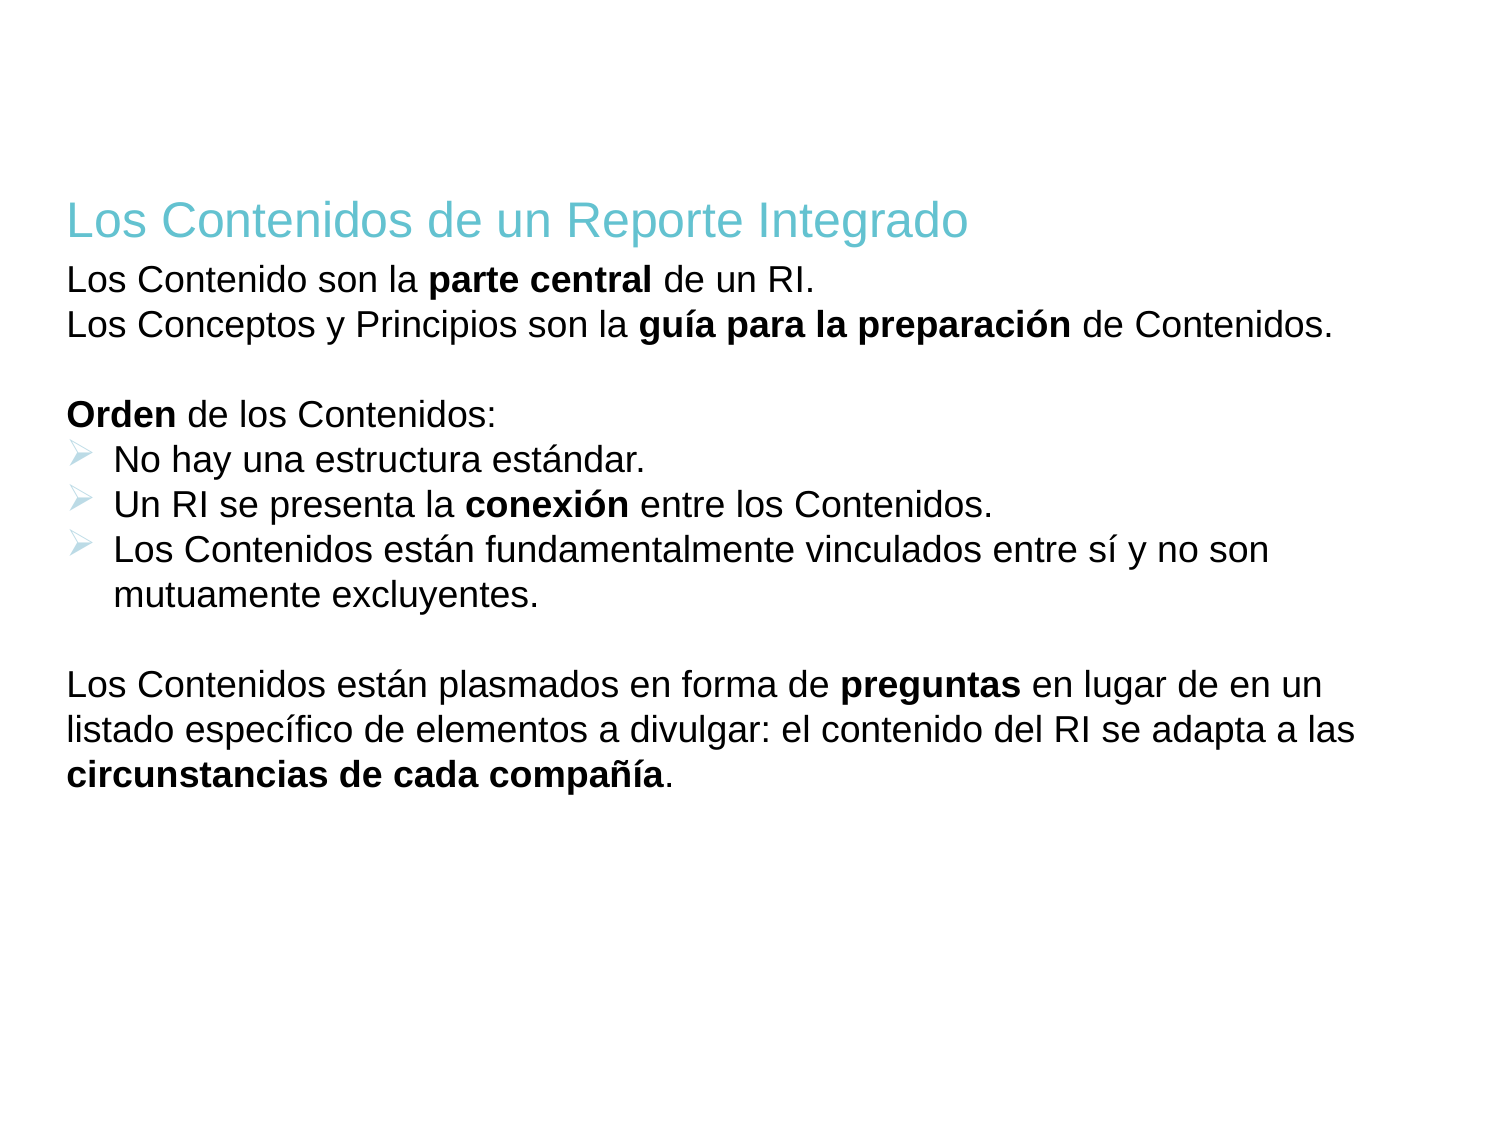

# Los Contenidos de un Reporte Integrado
Los Contenido son la parte central de un RI.
Los Conceptos y Principios son la guía para la preparación de Contenidos.

Orden de los Contenidos:
No hay una estructura estándar.
Un RI se presenta la conexión entre los Contenidos.
Los Contenidos están fundamentalmente vinculados entre sí y no son  mutuamente excluyentes.

Los Contenidos están plasmados en forma de preguntas en lugar de en un listado específico de elementos a divulgar: el contenido del RI se adapta a las circunstancias de cada compañía.